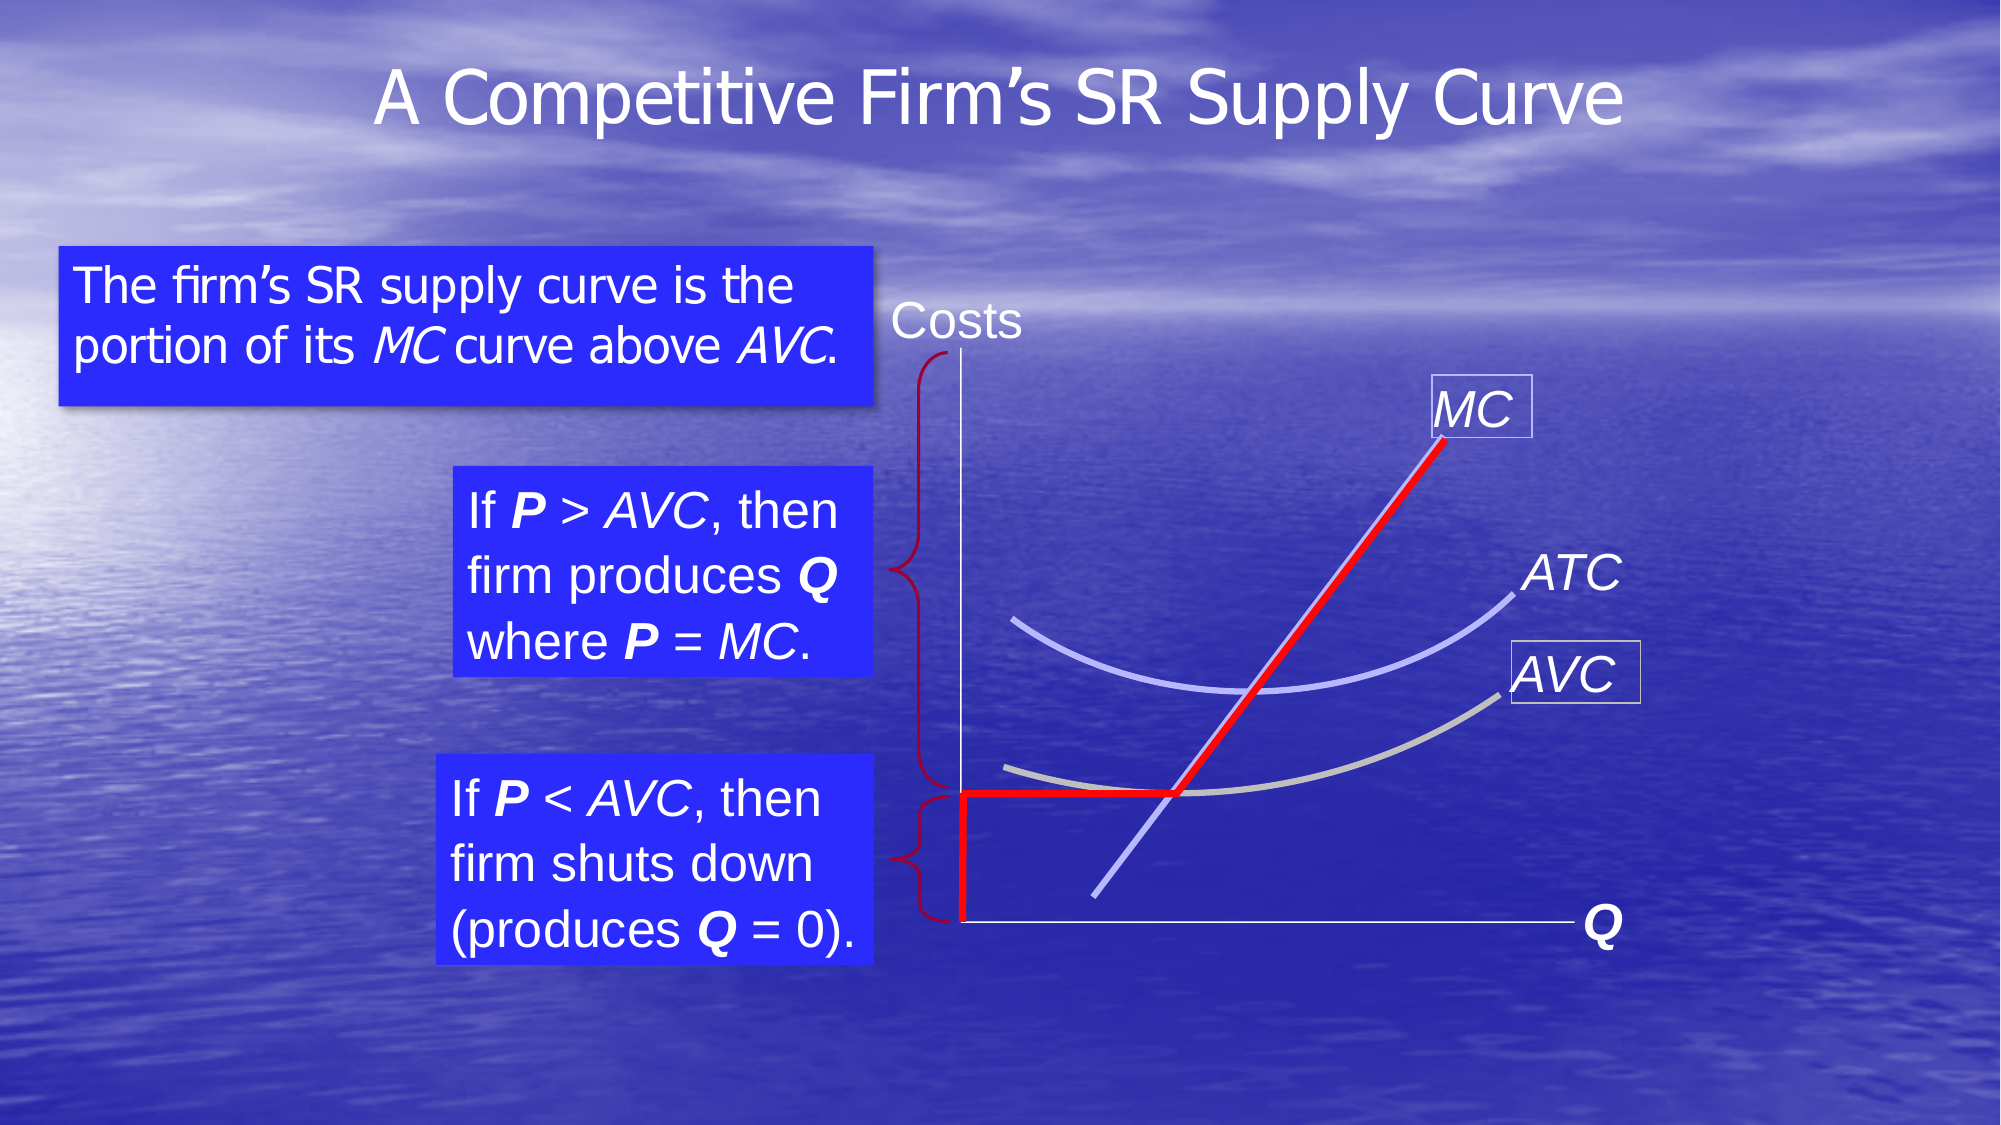

A Competitive Firm’s SR Supply Curve
0
The firm’s SR supply curve is the portion of its MC curve above AVC.
Costs

Q

AVC

If P > AVC, then firm produces Q where P = MC.
MC

ATC
If P < AVC, then firm shuts down (produces Q = 0).